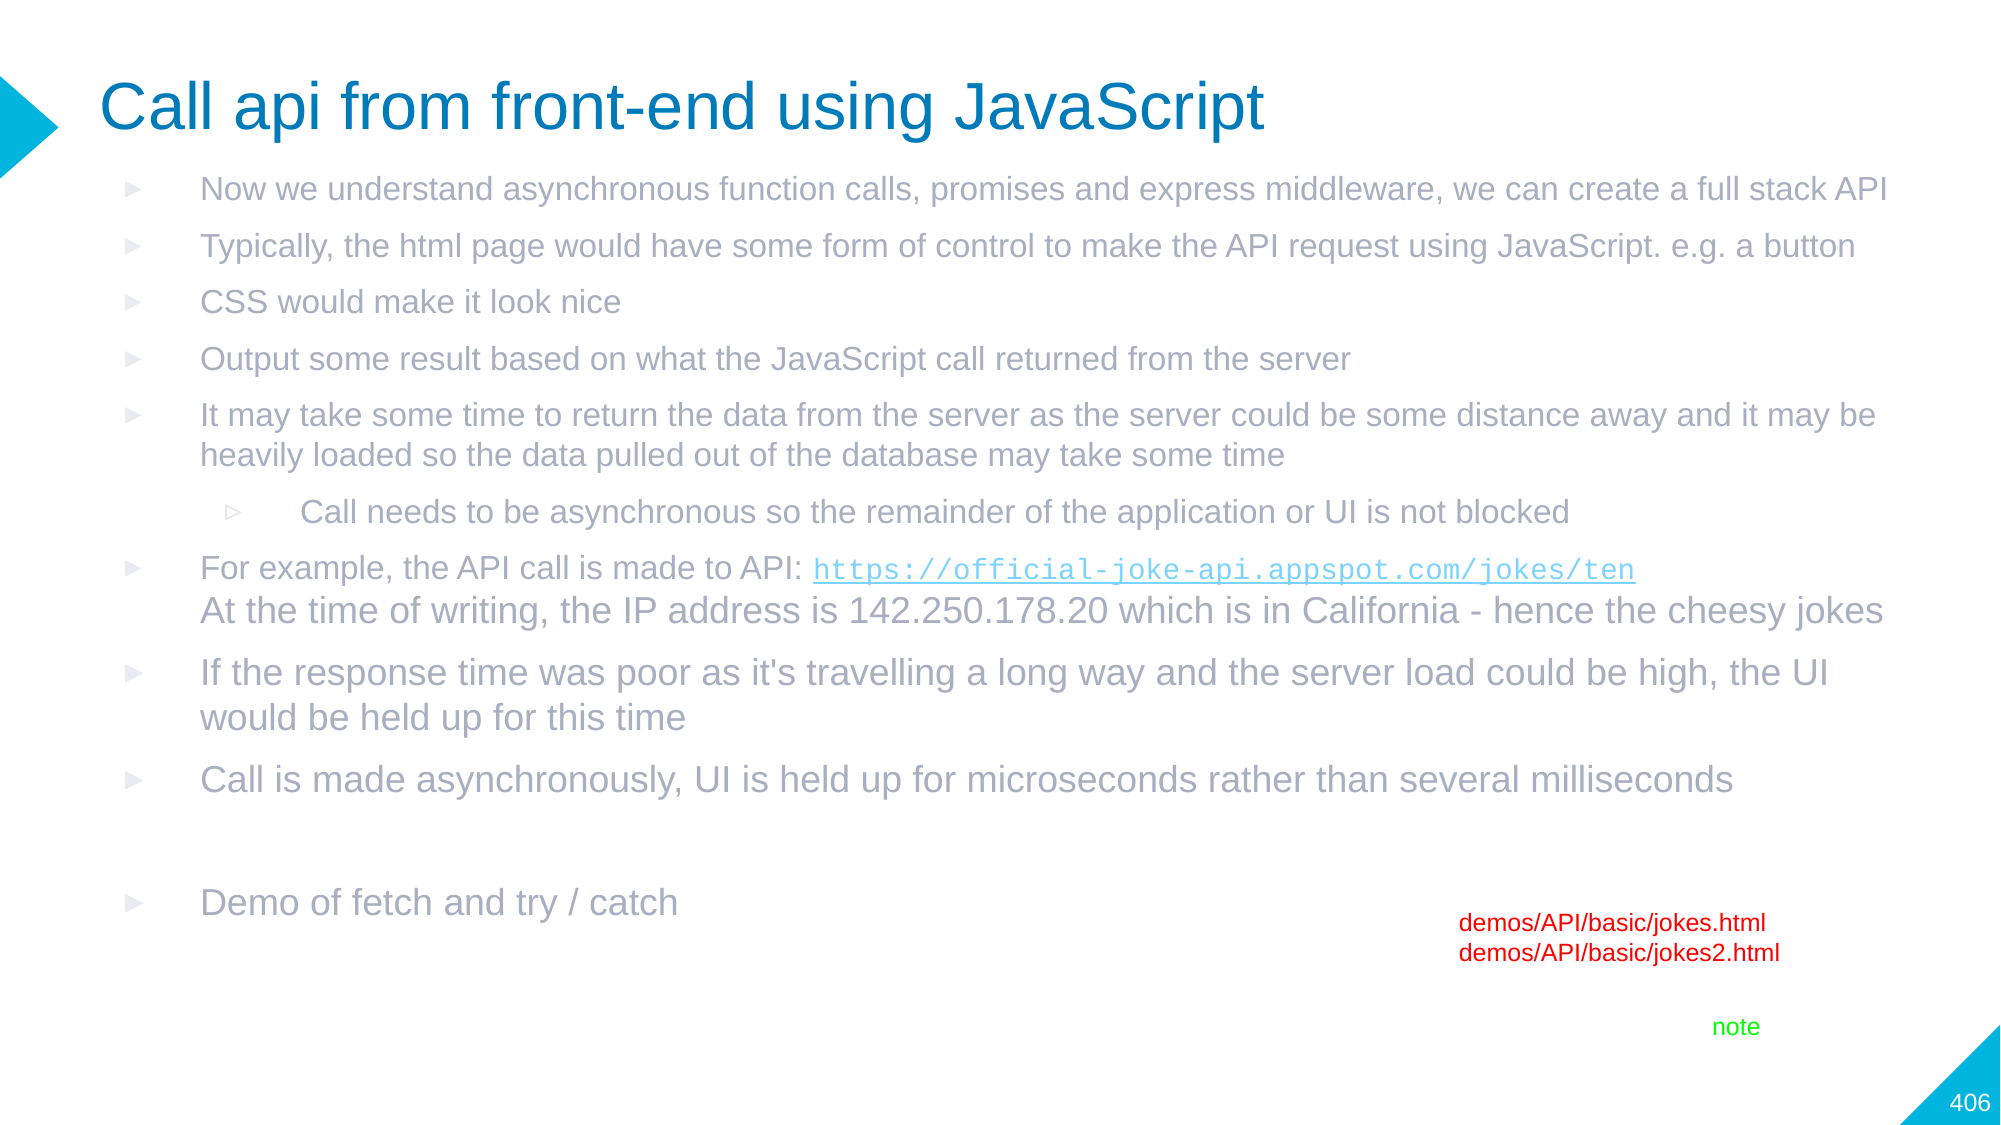

# Call api from front-end using JavaScript
Now we understand asynchronous function calls, promises and express middleware, we can create a full stack API
Typically, the html page would have some form of control to make the API request using JavaScript. e.g. a button
CSS would make it look nice
Output some result based on what the JavaScript call returned from the server
It may take some time to return the data from the server as the server could be some distance away and it may be heavily loaded so the data pulled out of the database may take some time
Call needs to be asynchronous so the remainder of the application or UI is not blocked
For example, the API call is made to API: https://official-joke-api.appspot.com/jokes/ten
At the time of writing, the IP address is 142.250.178.20 which is in California - hence the cheesy jokes
If the response time was poor as it's travelling a long way and the server load could be high, the UI would be held up for this time
Call is made asynchronously, UI is held up for microseconds rather than several milliseconds

Demo of fetch and try / catch

demos/API/basic/jokes.html
demos/API/basic/jokes2.html
note
406